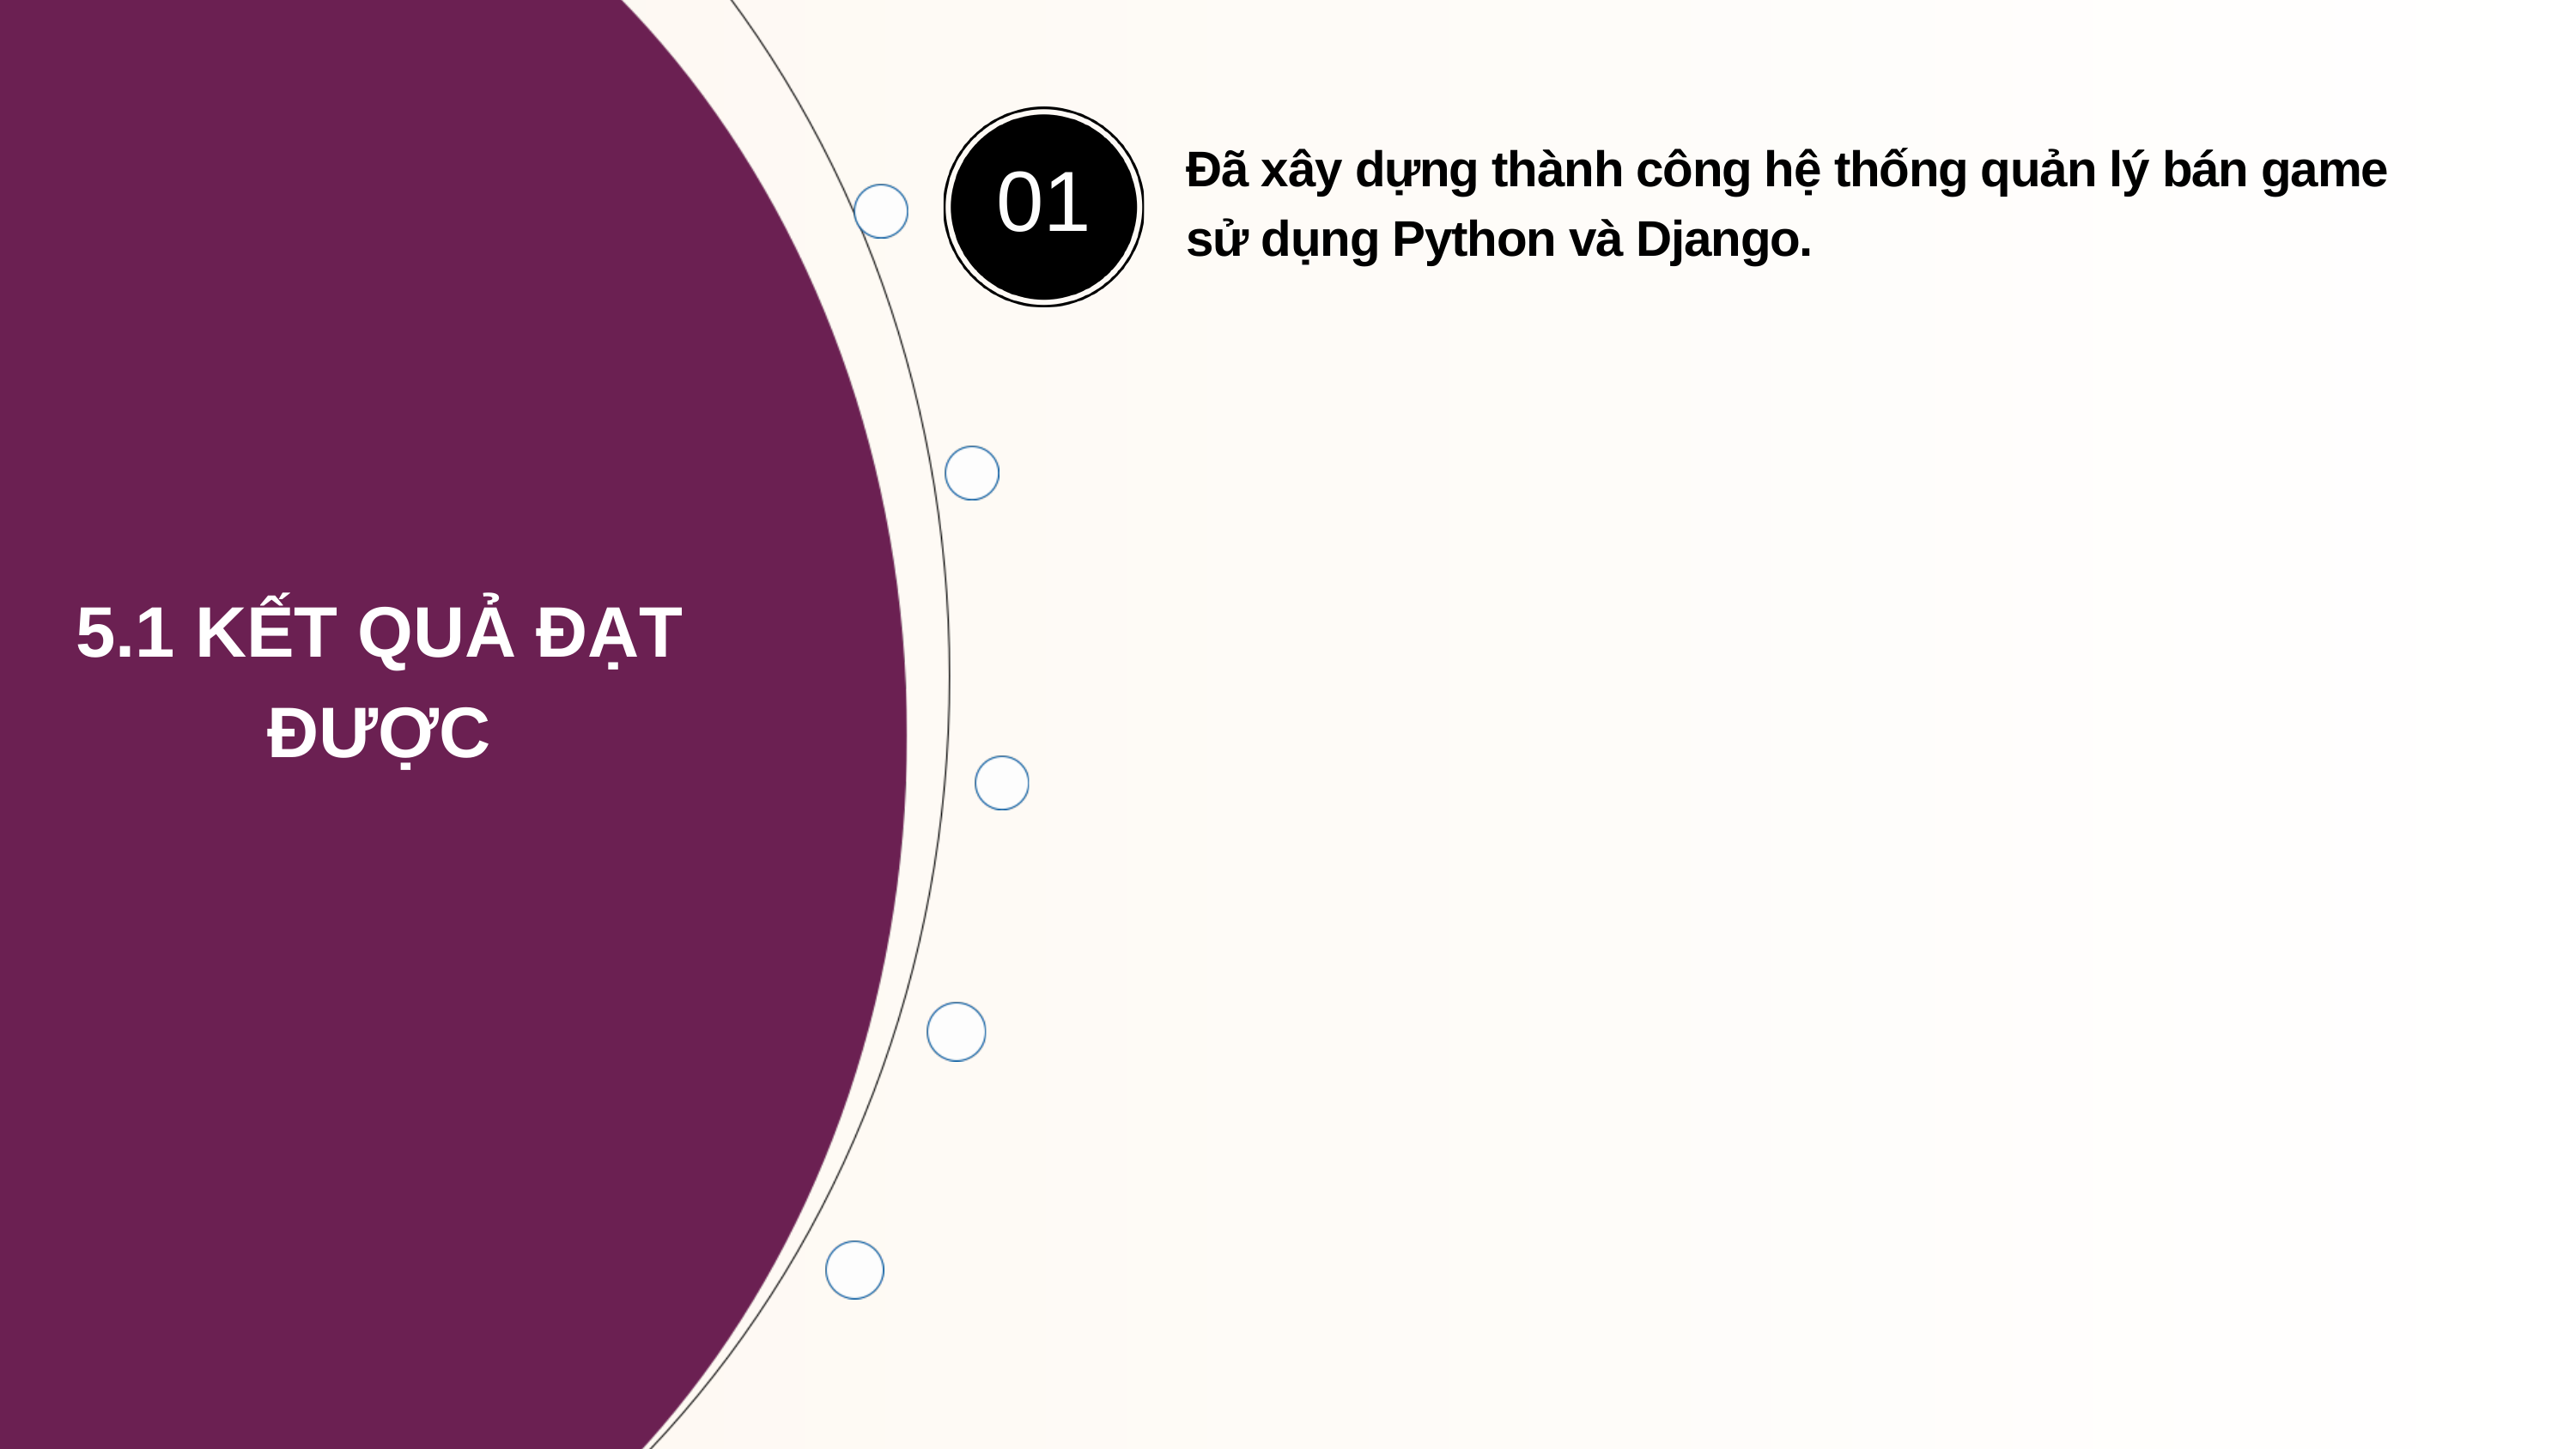

Đã xây dựng thành công hệ thống quản lý bán game sử dụng Python và Django.

01

5.1 KẾT QUẢ ĐẠT ĐƯỢC